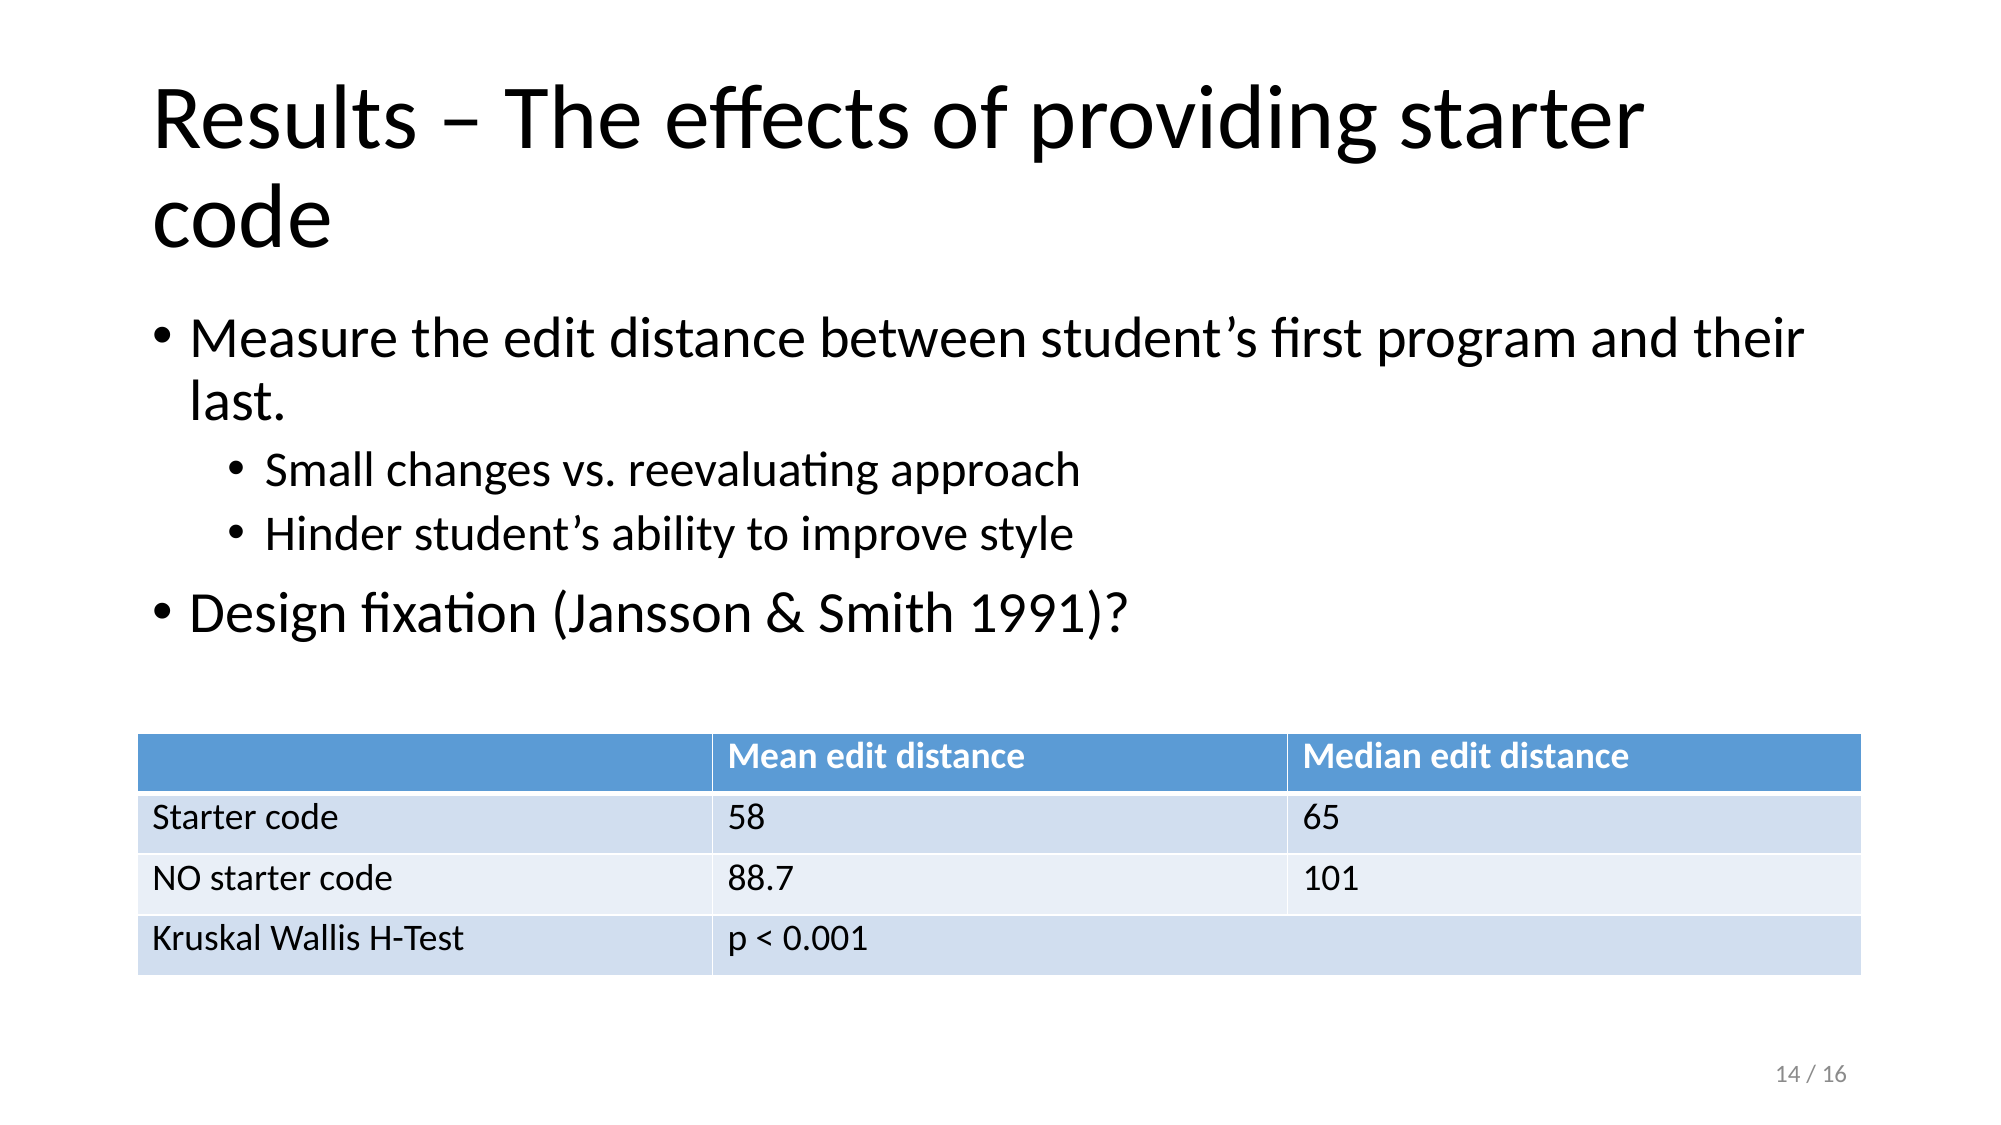

# Results – The effects of providing starter code
Measure the edit distance between student’s first program and their last.
Small changes vs. reevaluating approach
Hinder student’s ability to improve style
Design fixation (Jansson & Smith 1991)?
|  | Mean edit distance | Median edit distance |
| --- | --- | --- |
| Starter code | 58 | 65 |
| NO starter code | 88.7 | 101 |
| Kruskal Wallis H-Test | p < 0.001 |  |
14 / 16